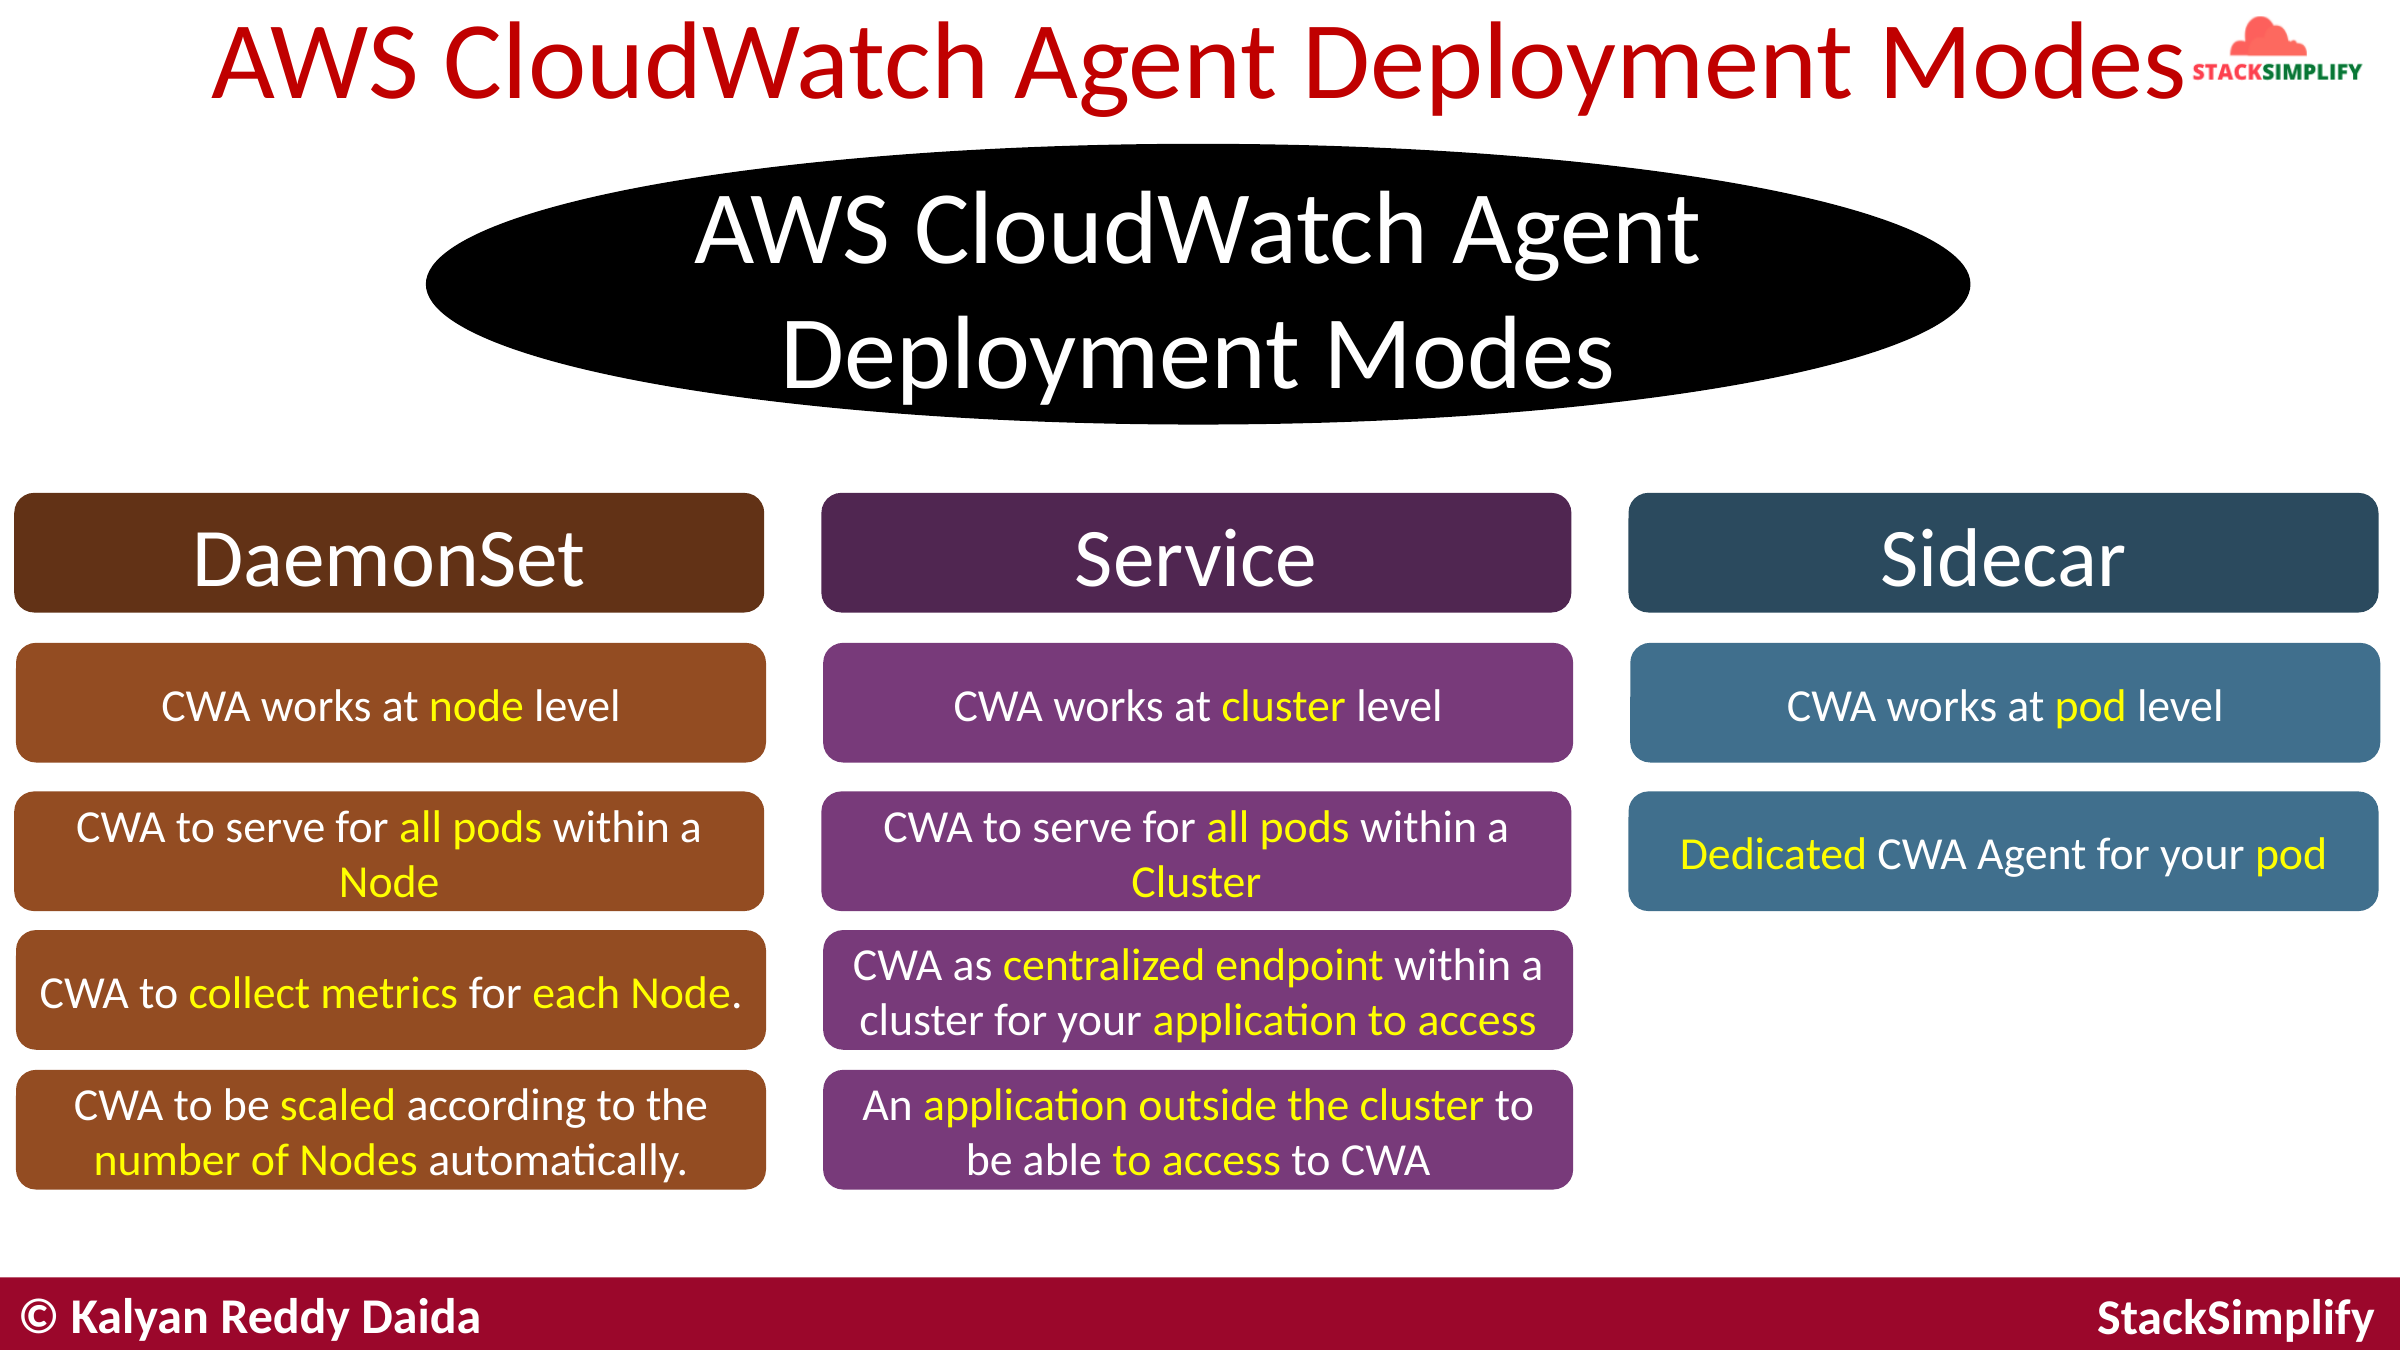

# AWS CloudWatch Agent Deployment Modes
AWS CloudWatch Agent
Deployment Modes
Service
Sidecar
DaemonSet
CWA works at cluster level
CWA works at pod level
CWA works at node level
CWA to serve for all pods within a Cluster
Dedicated CWA Agent for your pod
CWA to serve for all pods within a Node
CWA as centralized endpoint within a cluster for your application to access
CWA to collect metrics for each Node.
An application outside the cluster to be able to access to CWA
CWA to be scaled according to the number of Nodes automatically.
© Kalyan Reddy Daida